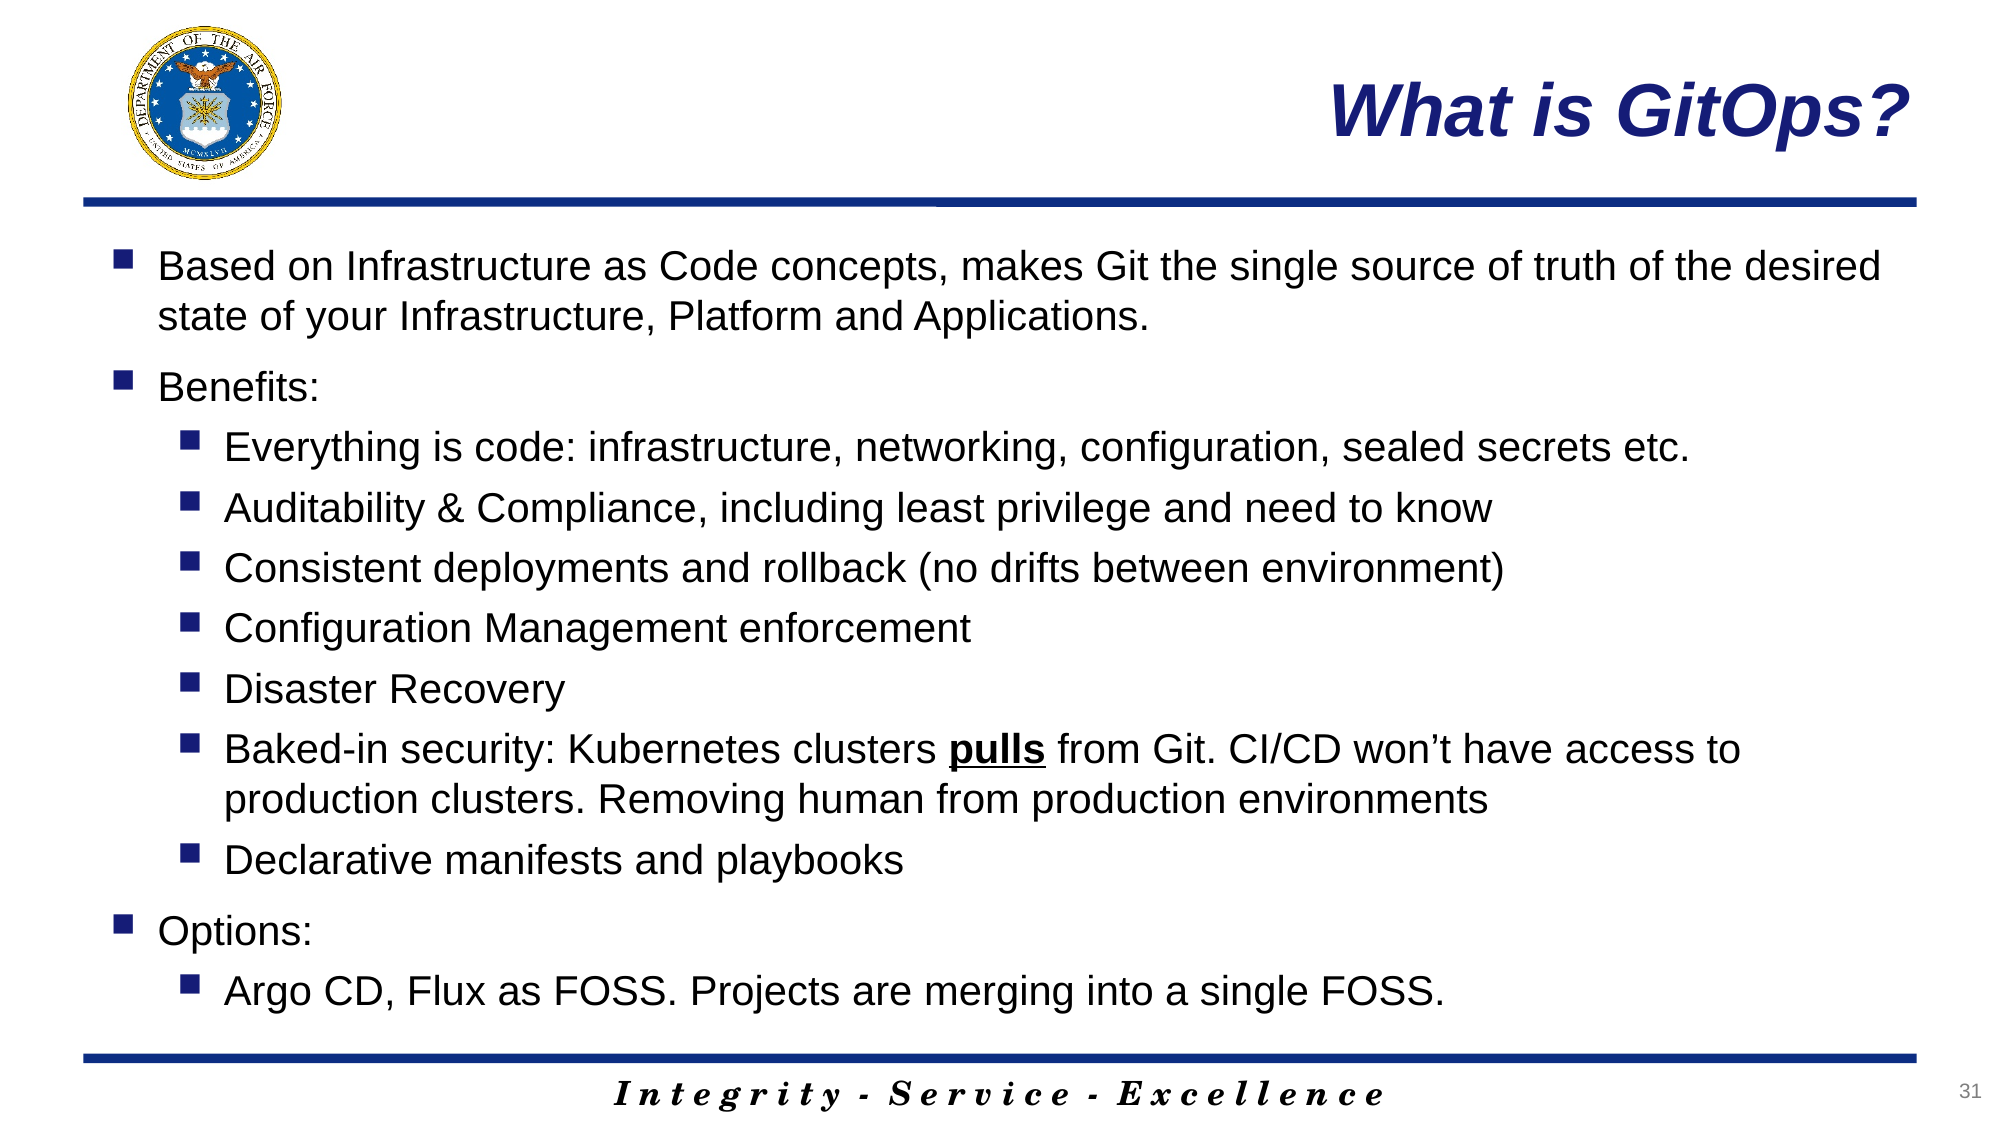

# What is GitOps?
Based on Infrastructure as Code concepts, makes Git the single source of truth of the desired state of your Infrastructure, Platform and Applications.
Benefits:
Everything is code: infrastructure, networking, configuration, sealed secrets etc.
Auditability & Compliance, including least privilege and need to know
Consistent deployments and rollback (no drifts between environment)
Configuration Management enforcement
Disaster Recovery
Baked-in security: Kubernetes clusters pulls from Git. CI/CD won’t have access to production clusters. Removing human from production environments
Declarative manifests and playbooks
Options:
Argo CD, Flux as FOSS. Projects are merging into a single FOSS.

31